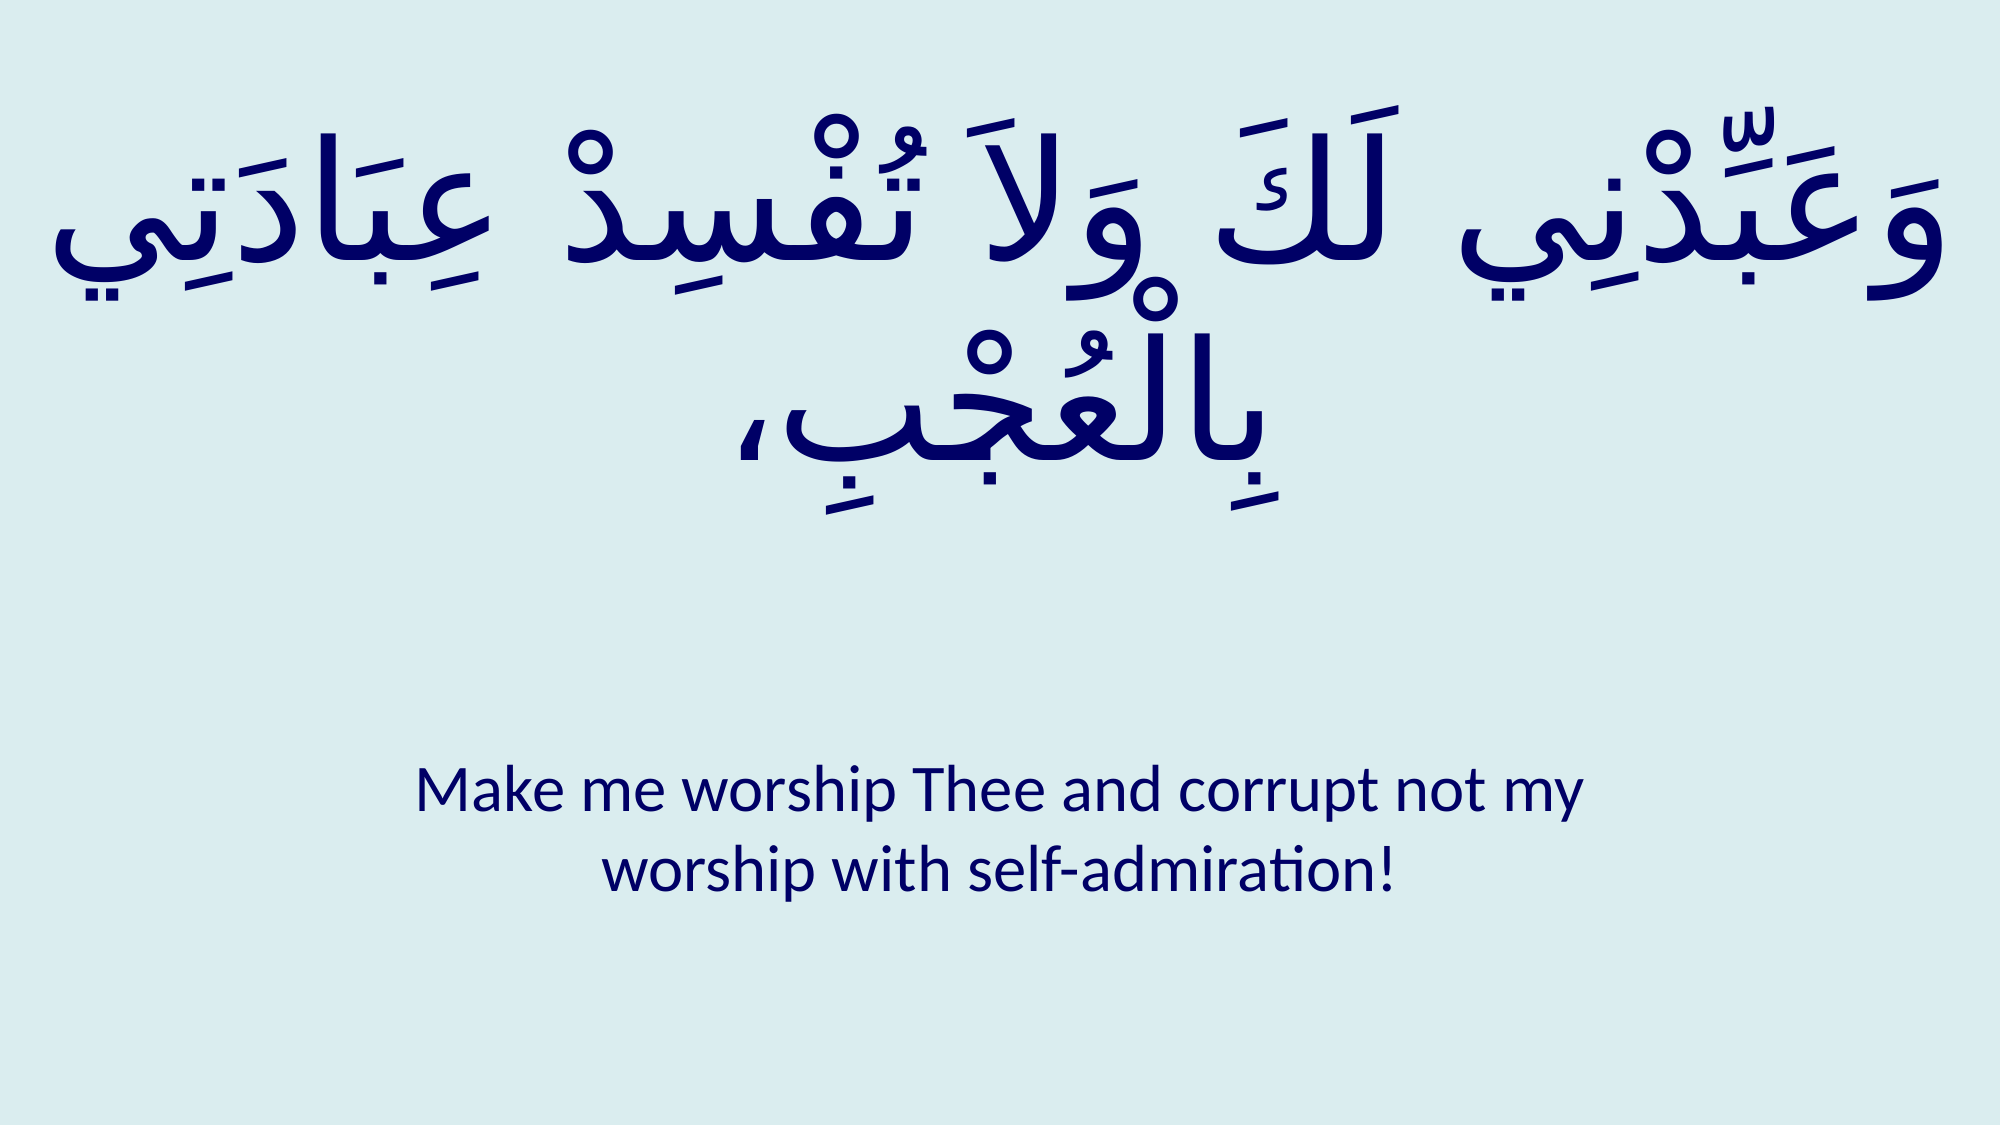

# وَعَبِّدْنِي لَكَ وَلاَ تُفْسِدْ عِبَادَتِي بِالْعُجْبِ،
Make me worship Thee and corrupt not my worship with self-admiration!